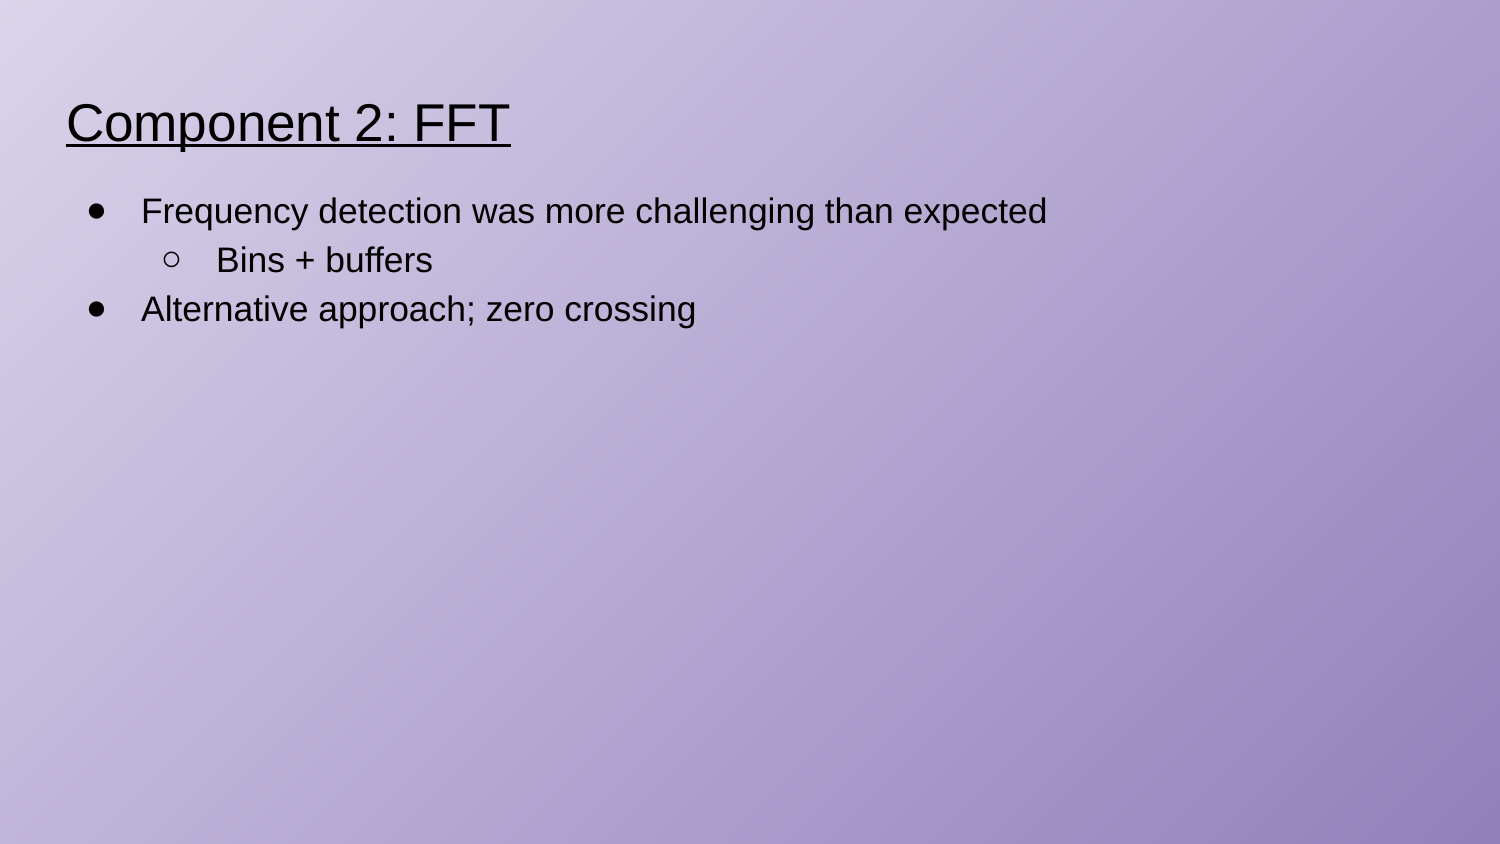

# Component 2: FFT
Frequency detection was more challenging than expected
Bins + buffers
Alternative approach; zero crossing